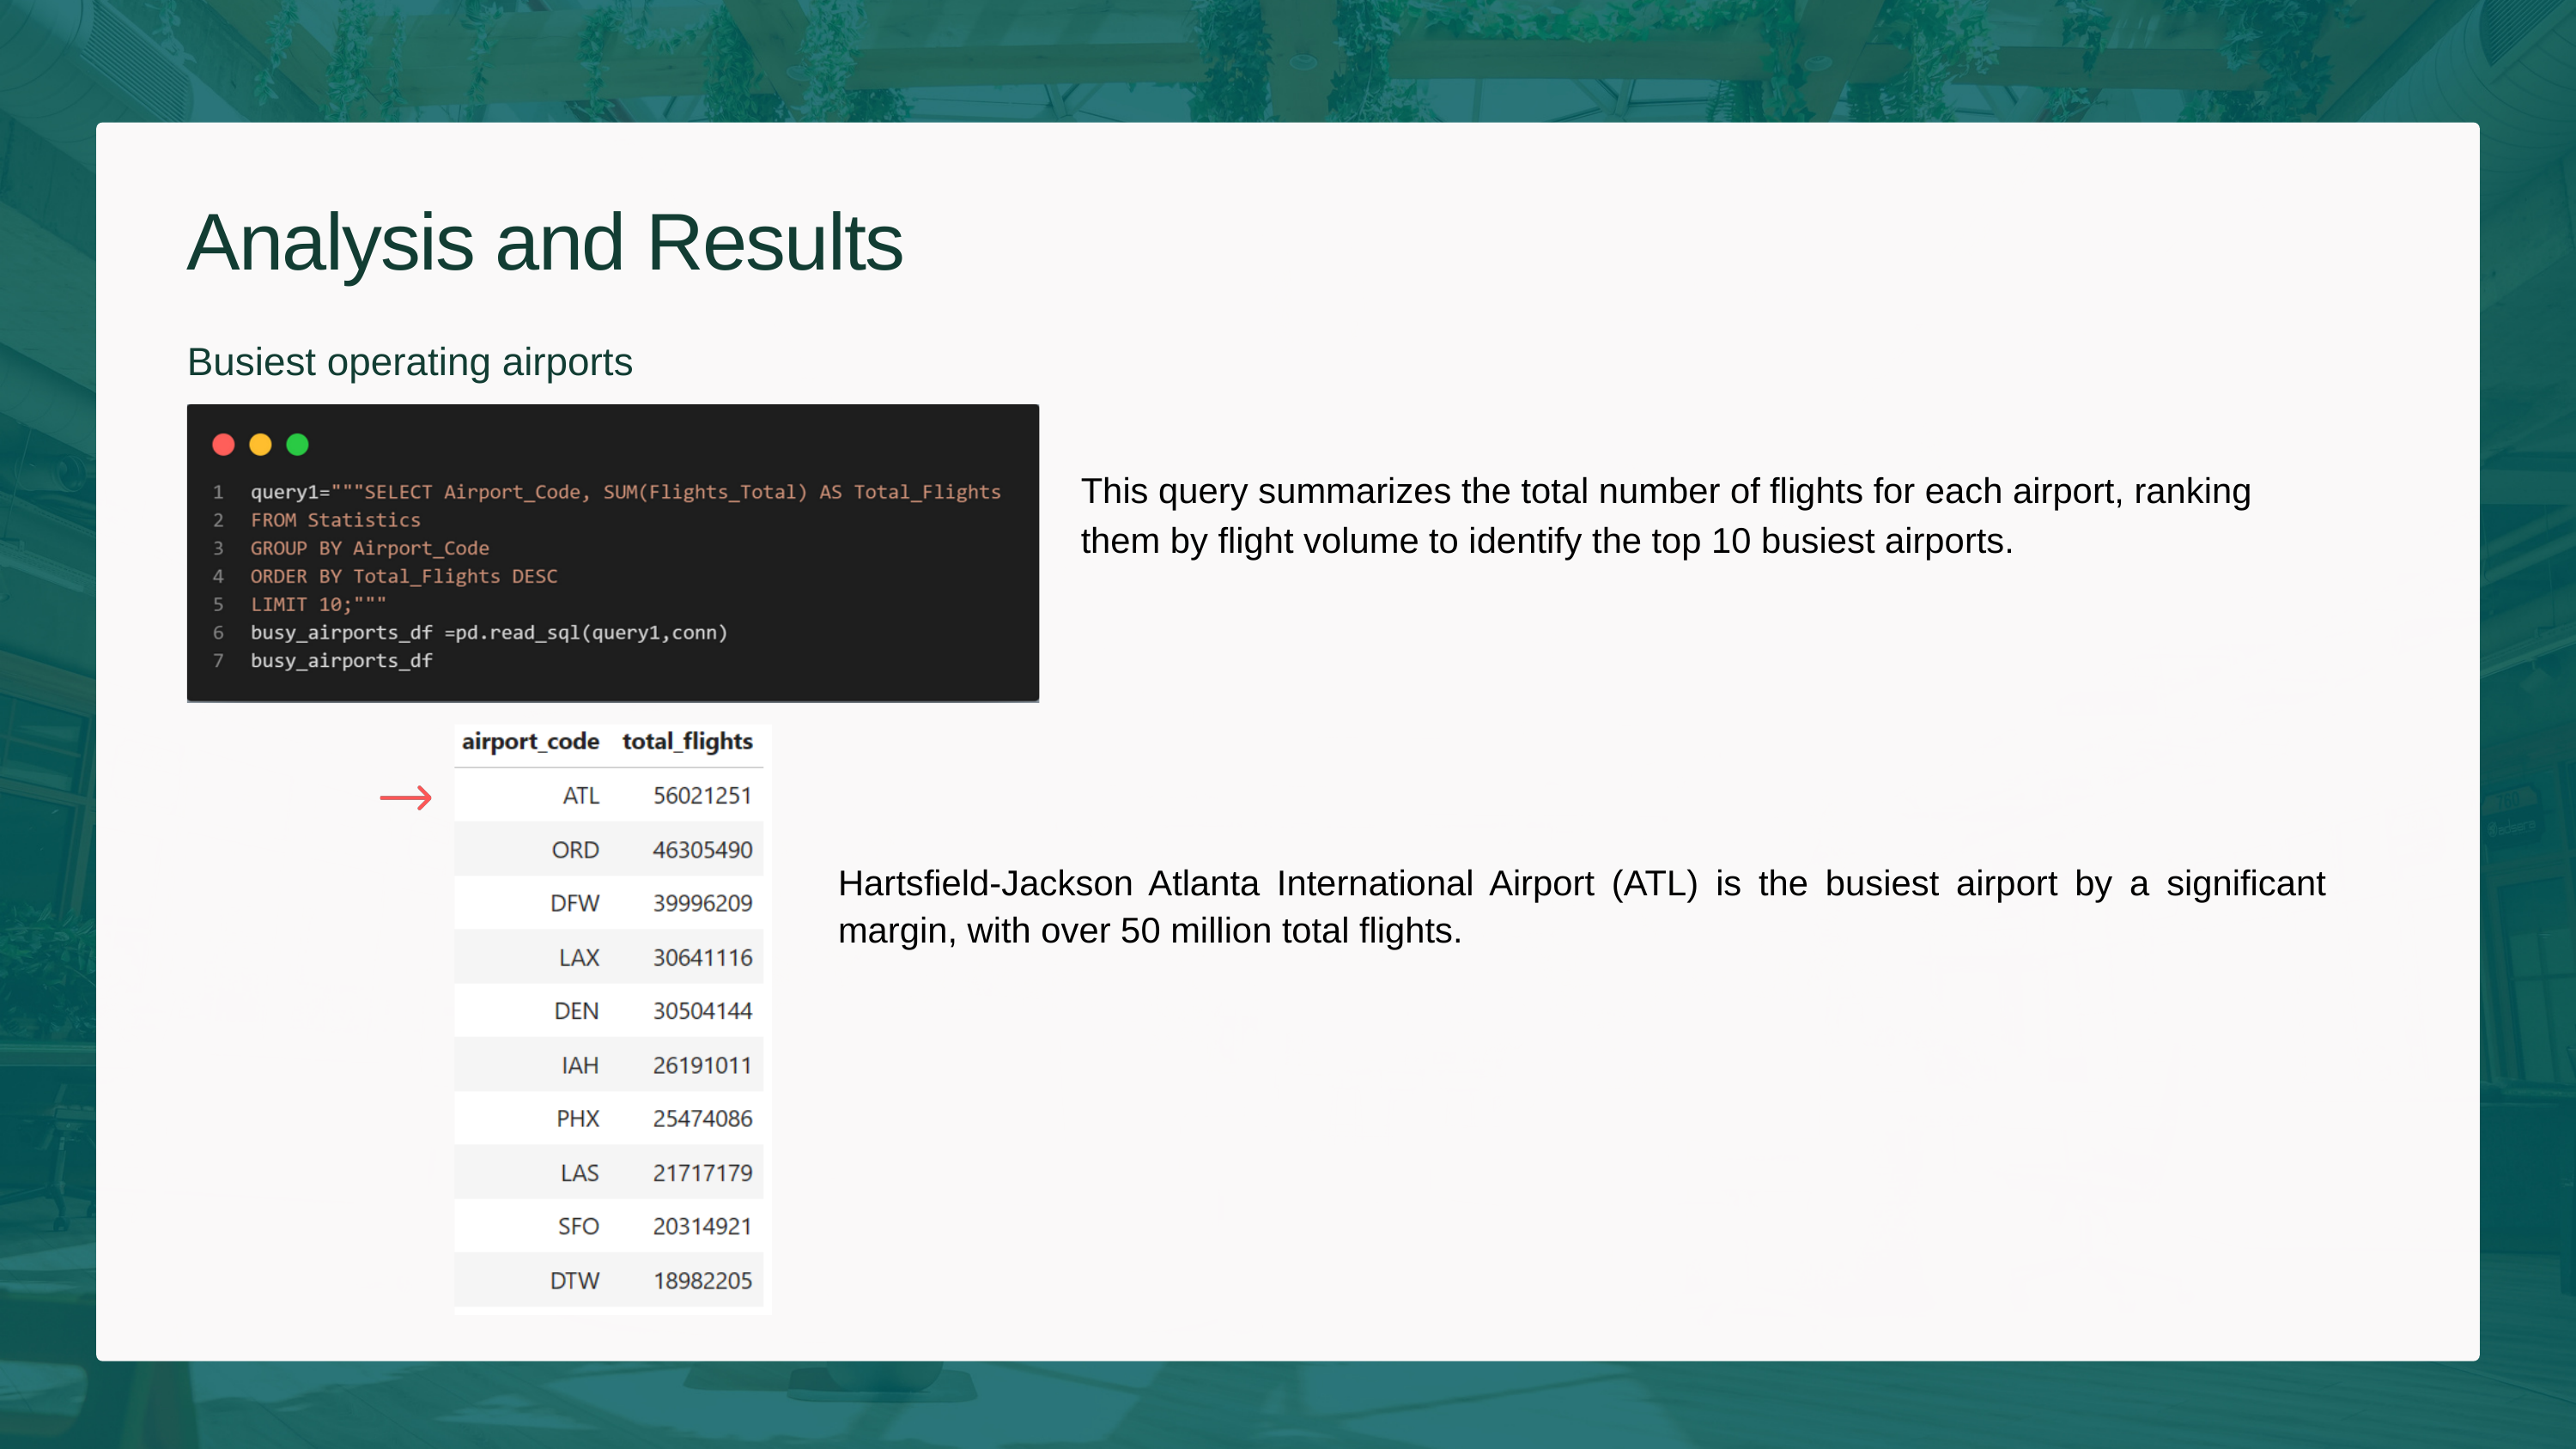

Analysis and Results
Busiest operating airports

This query summarizes the total number of flights for each airport, ranking them by flight volume to identify the top 10 busiest airports.

Hartsfield-Jackson Atlanta International Airport (ATL) is the busiest airport by a significant margin, with over 50 million total flights.